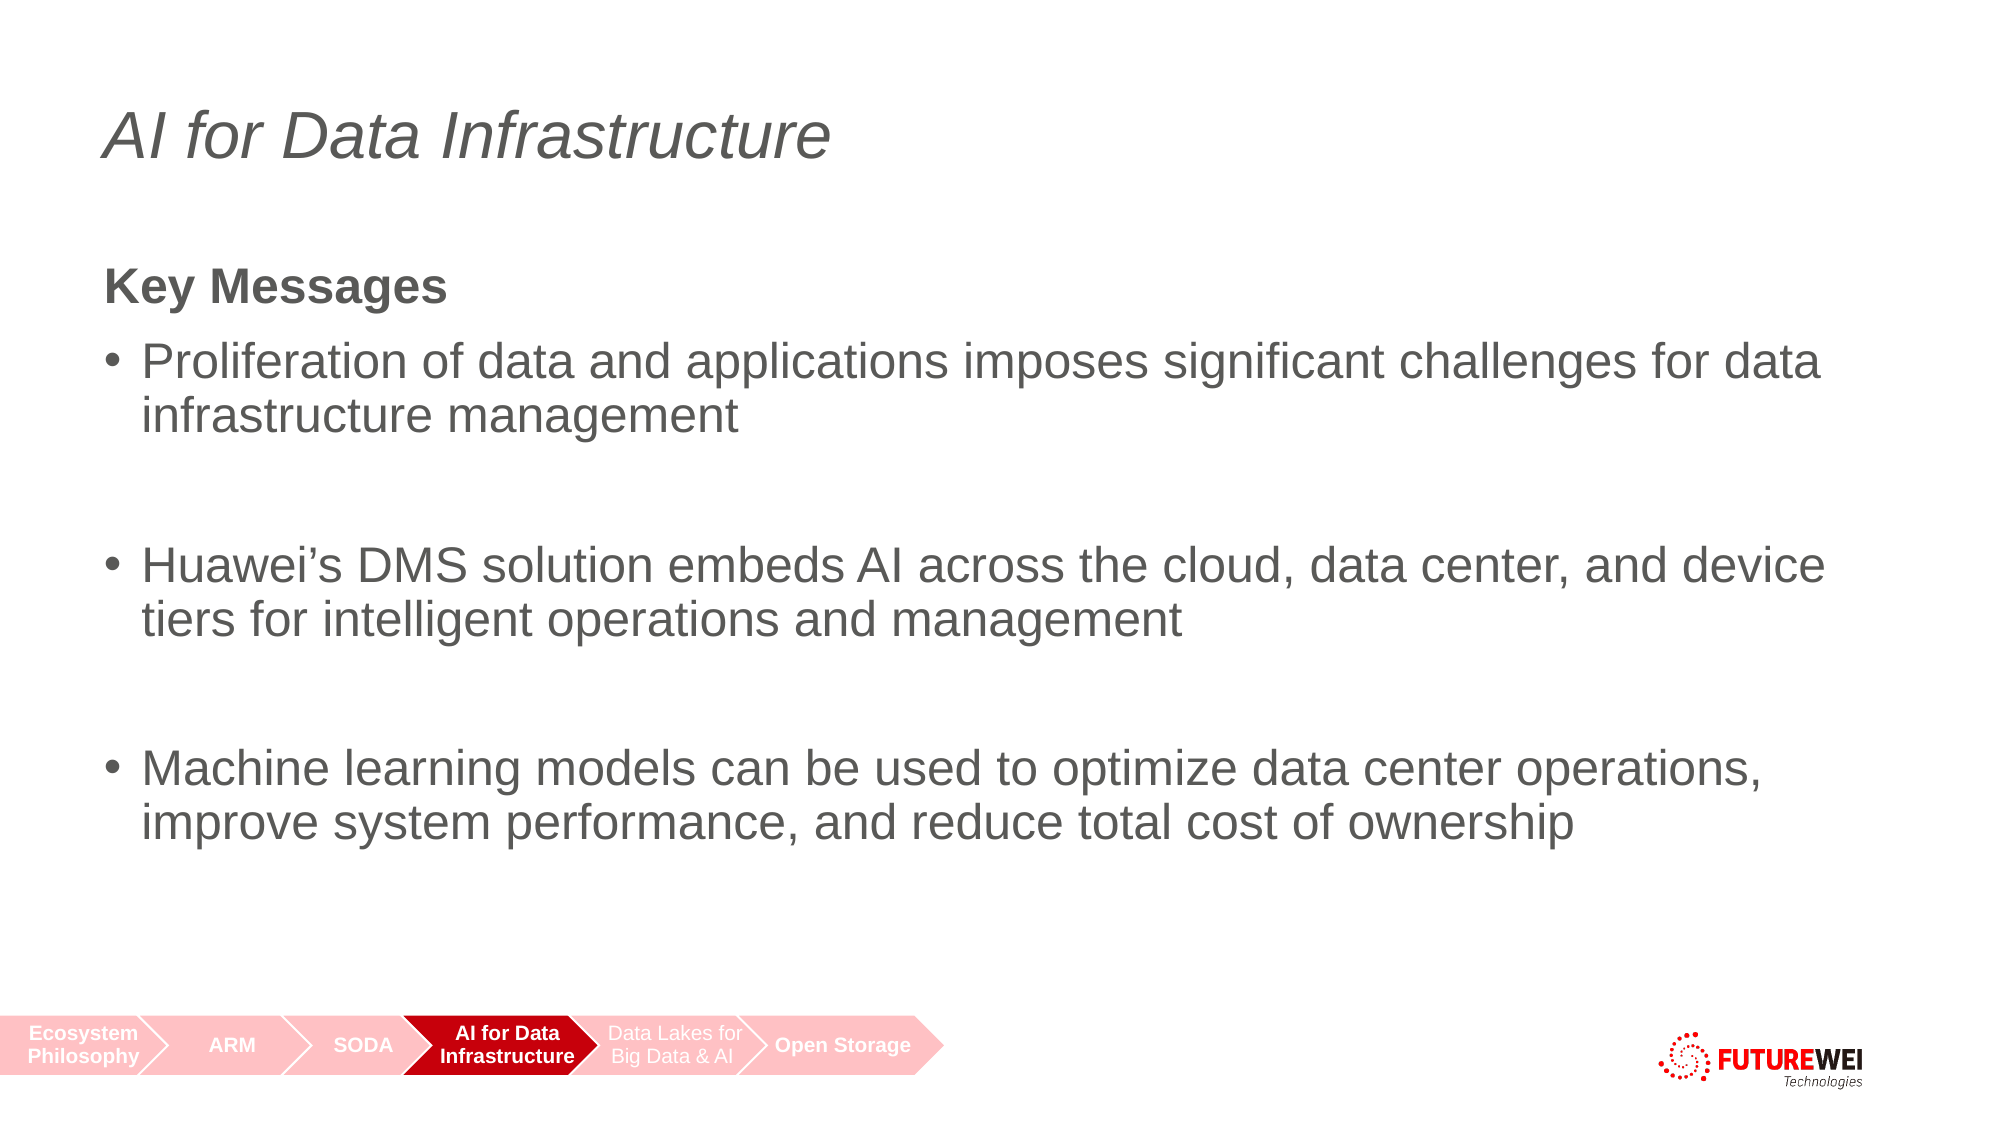

# AI for Data Infrastructure
Key Messages
Proliferation of data and applications imposes significant challenges for data infrastructure management

Huawei’s DMS solution embeds AI across the cloud, data center, and device tiers for intelligent operations and management

Machine learning models can be used to optimize data center operations, improve system performance, and reduce total cost of ownership

Ecosystem Philosophy
ARM
SODA
AI for Data Infrastructure
Data Lakes for Big Data & AI
Open Storage
4
FUTUREWEI INTERNAL